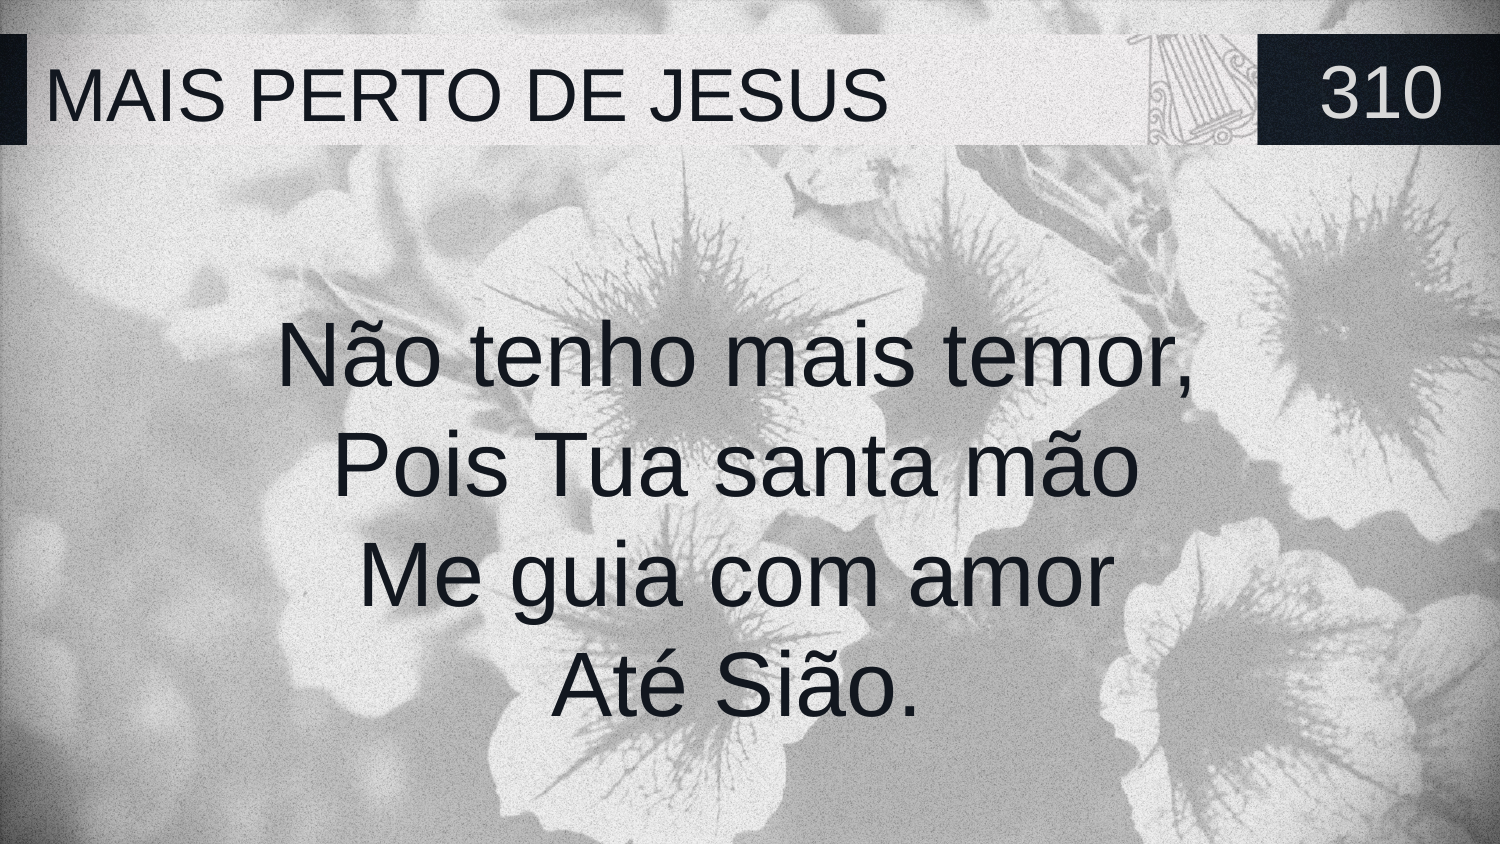

# MAIS PERTO DE JESUS
310
Não tenho mais temor,
Pois Tua santa mão
Me guia com amor
Até Sião.